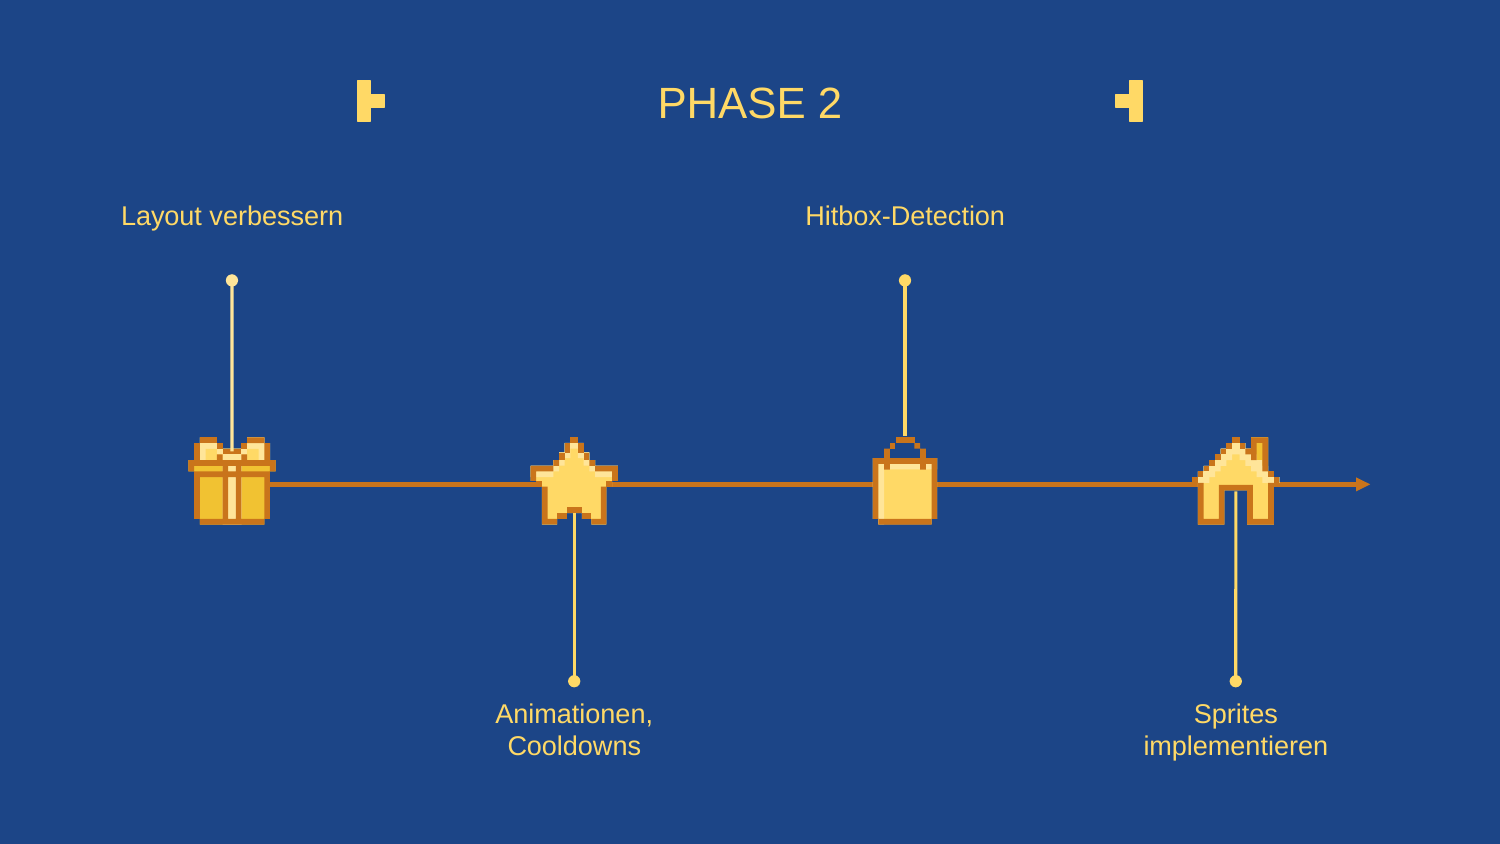

# PHASE 2

Hitbox-Detection
Layout verbessern

Animationen, Cooldowns
Sprites
implementieren